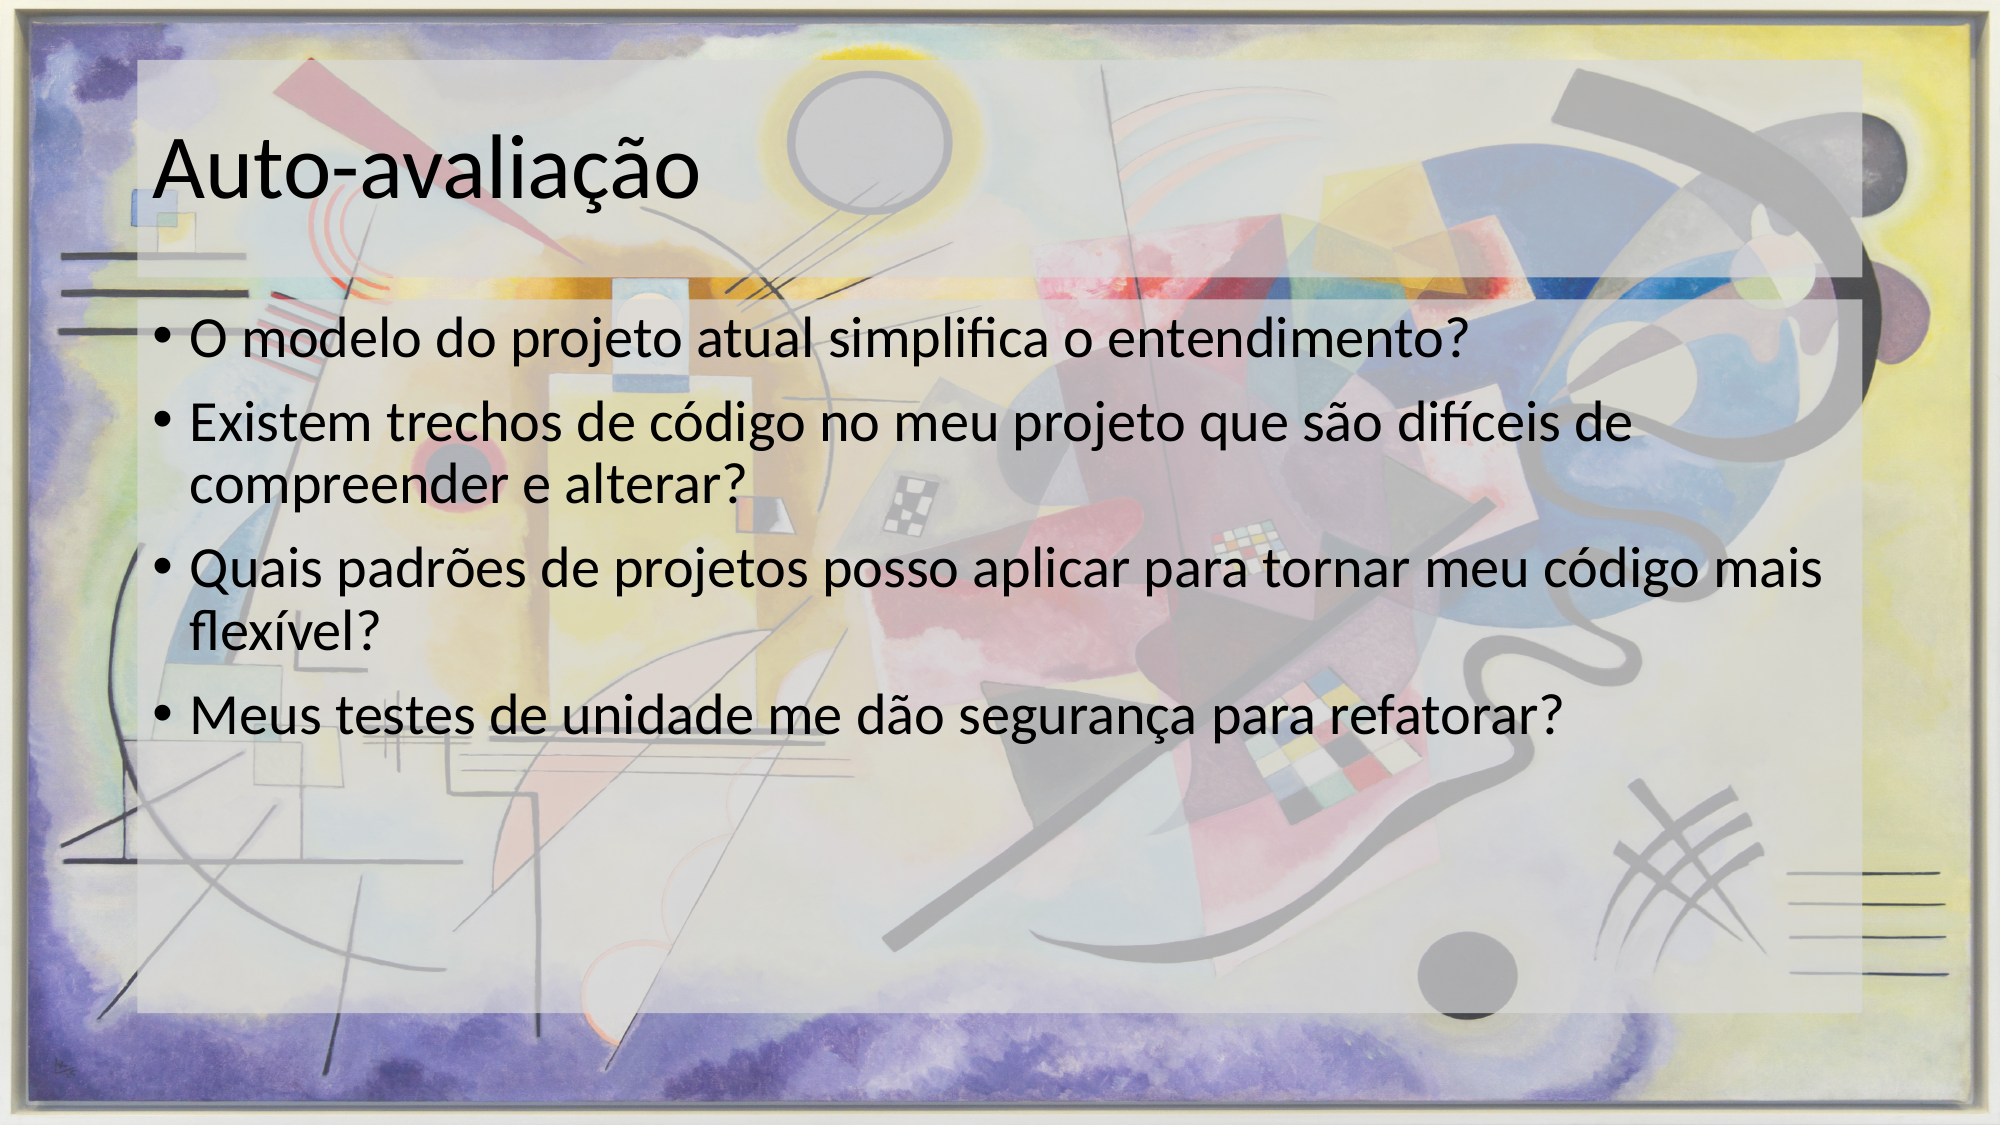

# Auto-avaliação
O modelo do projeto atual simplifica o entendimento?
Existem trechos de código no meu projeto que são difíceis de compreender e alterar?
Quais padrões de projetos posso aplicar para tornar meu código mais flexível?
Meus testes de unidade me dão segurança para refatorar?